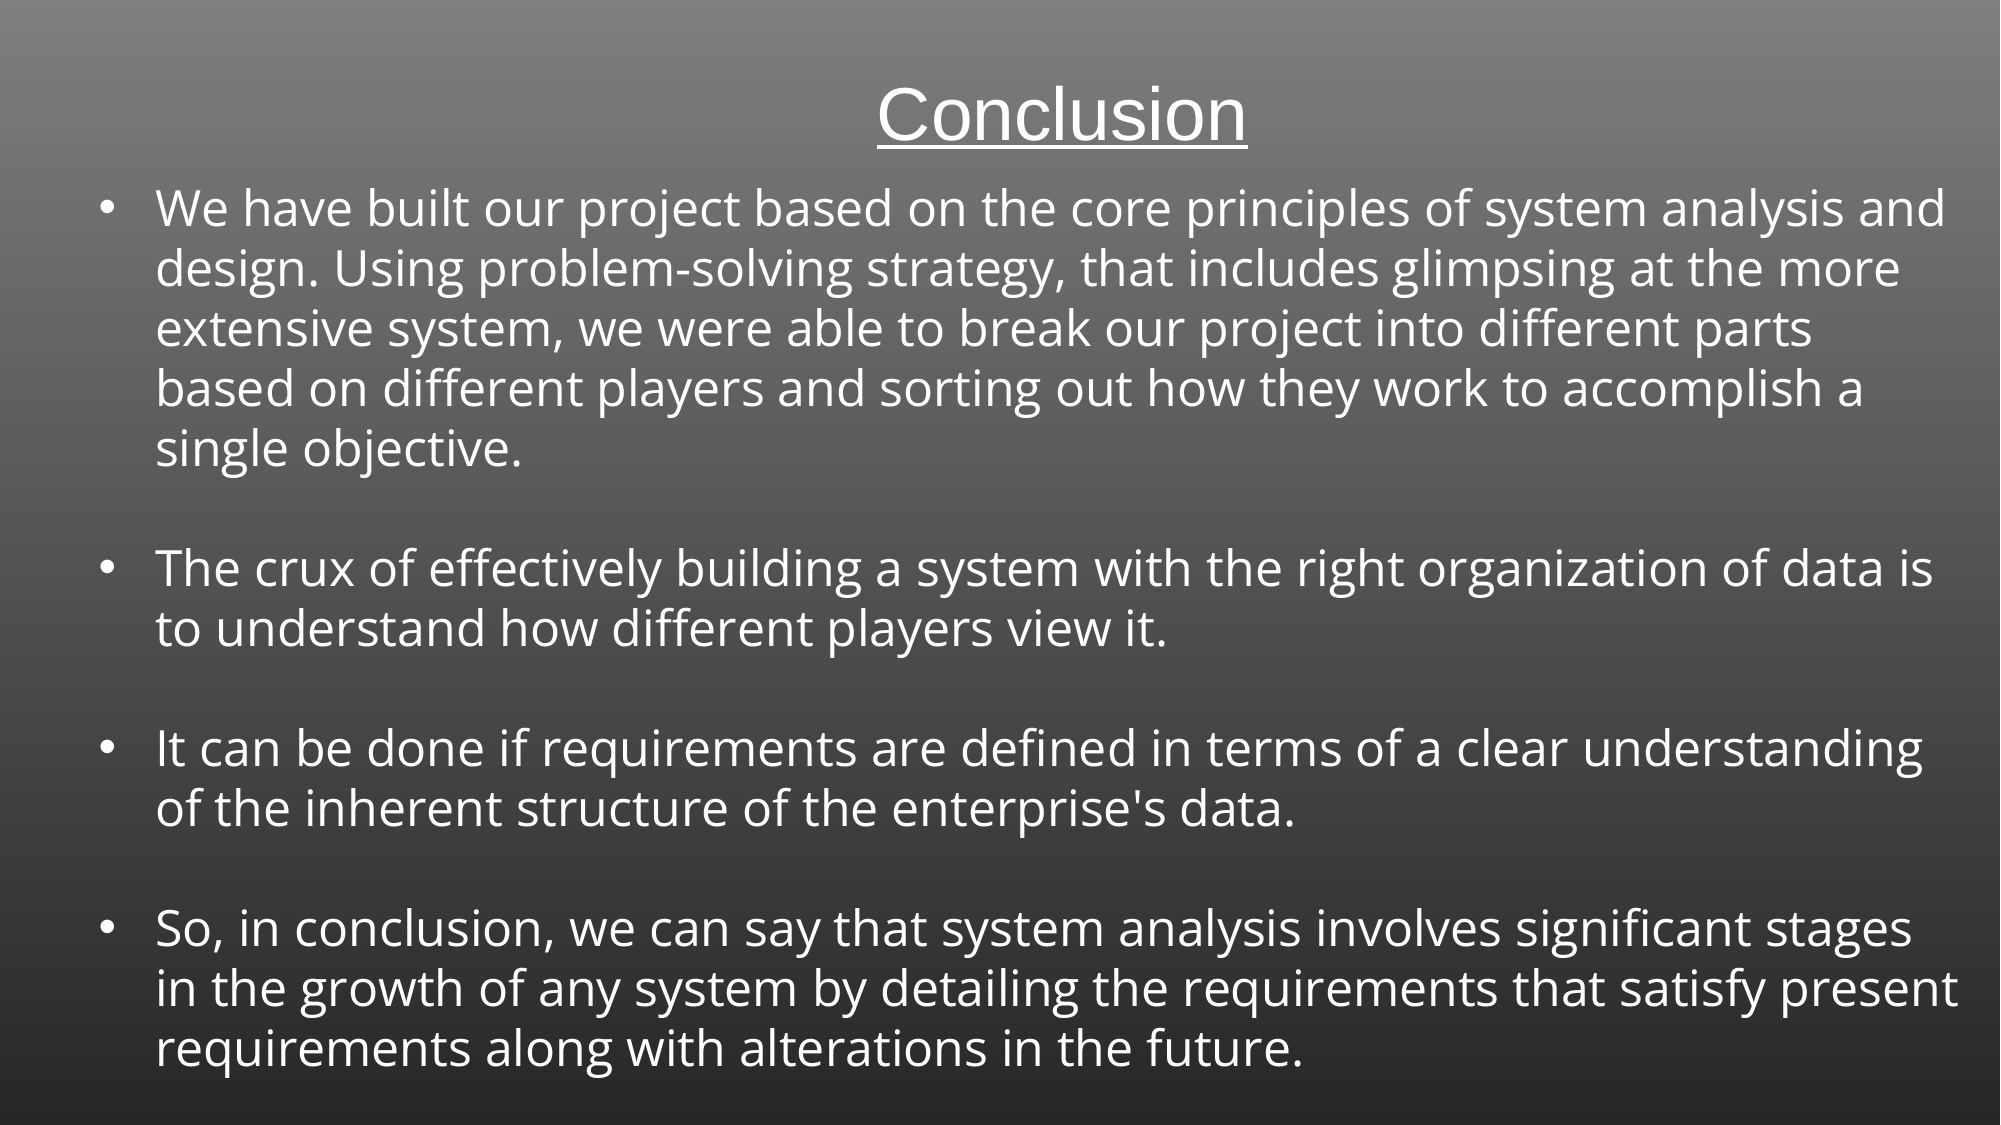

Conclusion

We have built our project based on the core principles of system analysis and design. Using problem-solving strategy, that includes glimpsing at the more extensive system, we were able to break our project into different parts based on different players and sorting out how they work to accomplish a single objective.

The crux of effectively building a system with the right organization of data is to understand how different players view it.

It can be done if requirements are defined in terms of a clear understanding of the inherent structure of the enterprise's data.

So, in conclusion, we can say that system analysis involves significant stages in the growth of any system by detailing the requirements that satisfy present requirements along with alterations in the future.